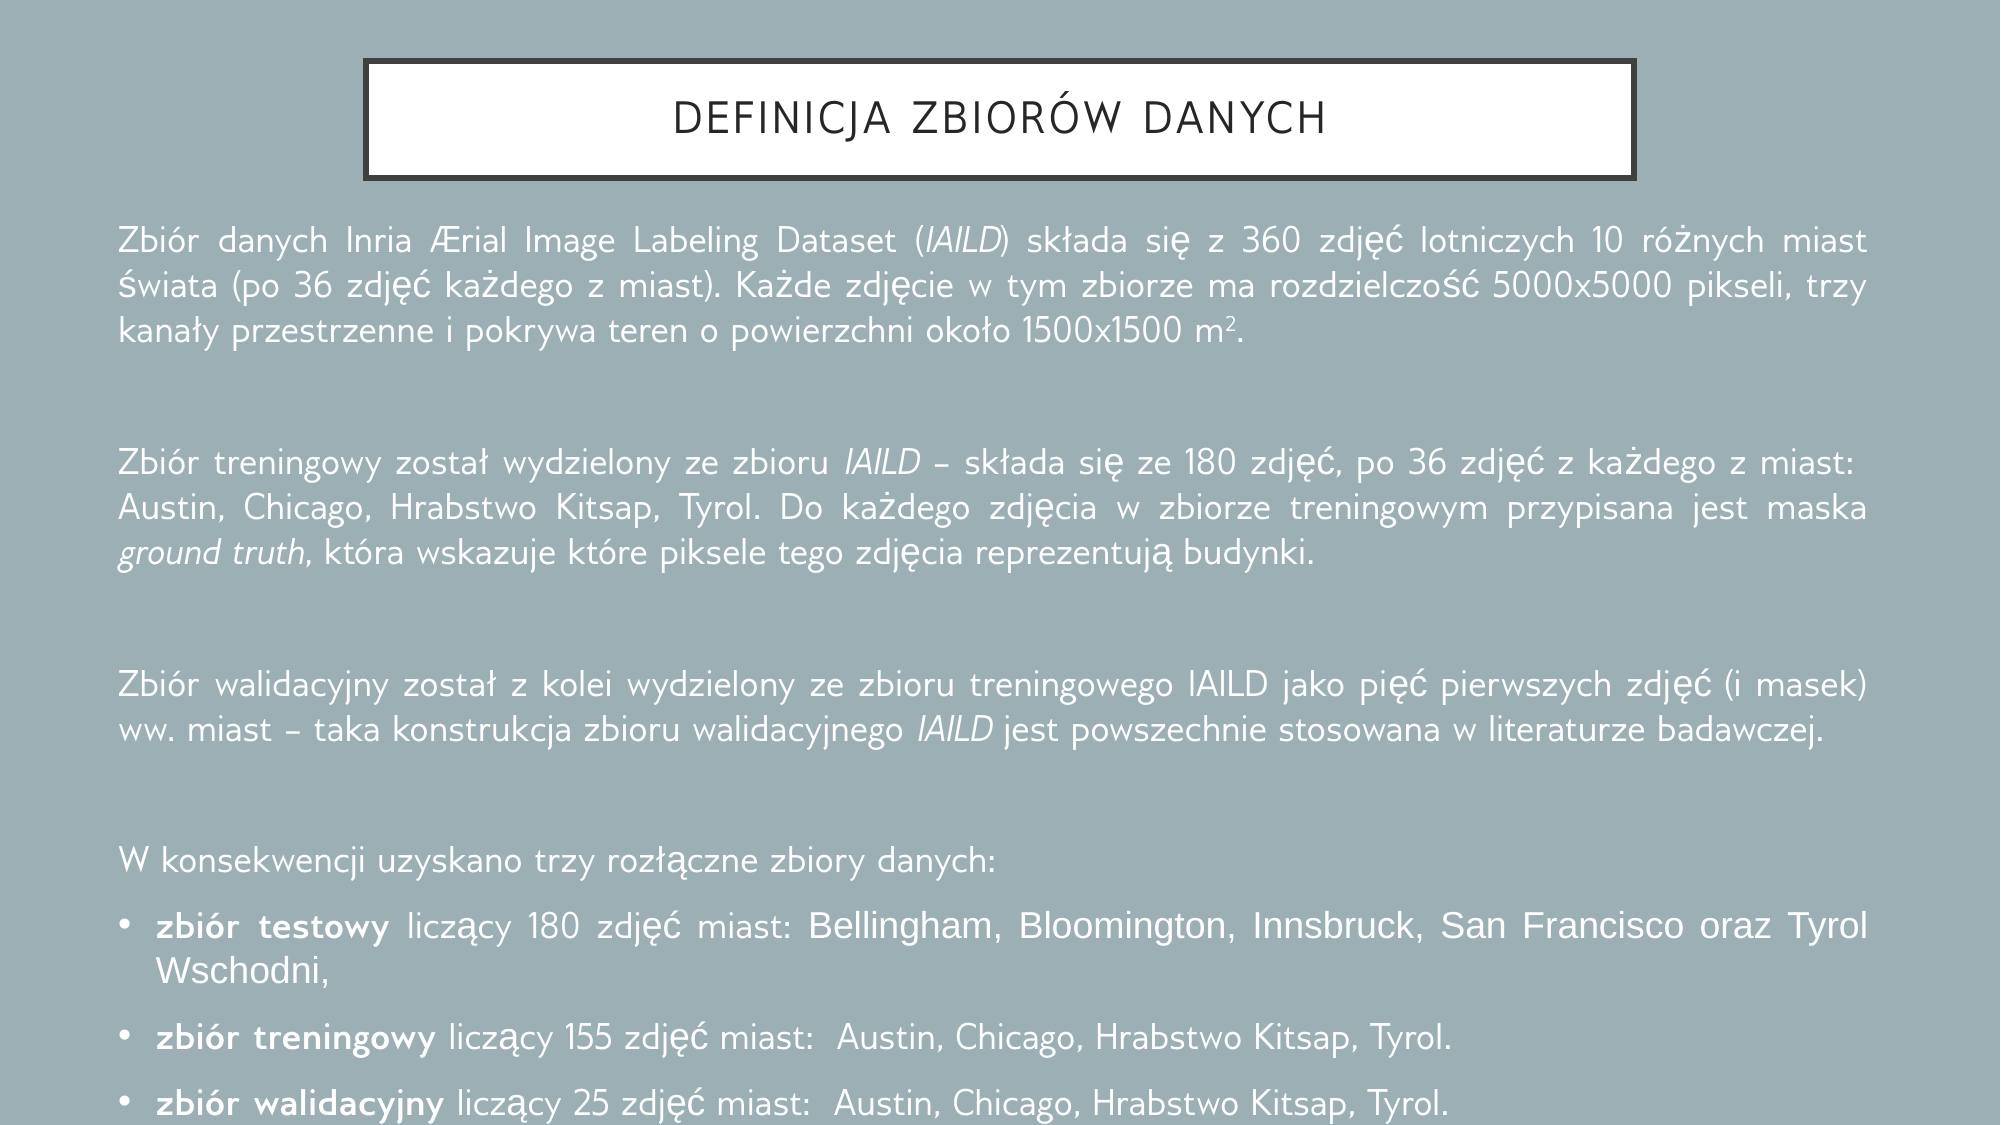

Definicja zbiorów danych
Zbiór danych Inria Aerial Image Labeling Dataset (IAILD) składa się z 360 zdjęć lotniczych 10 różnych miast świata (po 36 zdjęć każdego z miast). Każde zdjęcie w tym zbiorze ma rozdzielczość 5000x5000 pikseli, trzy kanały przestrzenne i pokrywa teren o powierzchni około 1500x1500 m2.

Zbiór treningowy został wydzielony ze zbioru IAILD – składa się ze 180 zdjęć, po 36 zdjęć z każdego z miast:  Austin, Chicago, Hrabstwo Kitsap, Tyrol. Do każdego zdjęcia w zbiorze treningowym przypisana jest maska ground truth, która wskazuje które piksele tego zdjęcia reprezentują budynki.

Zbiór walidacyjny został z kolei wydzielony ze zbioru treningowego IAILD jako pięć pierwszych zdjęć (i masek) ww. miast – taka konstrukcja zbioru walidacyjnego IAILD jest powszechnie stosowana w literaturze badawczej.

W konsekwencji uzyskano trzy rozłączne zbiory danych:
zbiór testowy liczący 180 zdjęć miast: Bellingham, Bloomington, Innsbruck, San Francisco oraz Tyrol Wschodni,
zbiór treningowy liczący 155 zdjęć miast:  Austin, Chicago, Hrabstwo Kitsap, Tyrol.
zbiór walidacyjny liczący 25 zdjęć miast:  Austin, Chicago, Hrabstwo Kitsap, Tyrol.